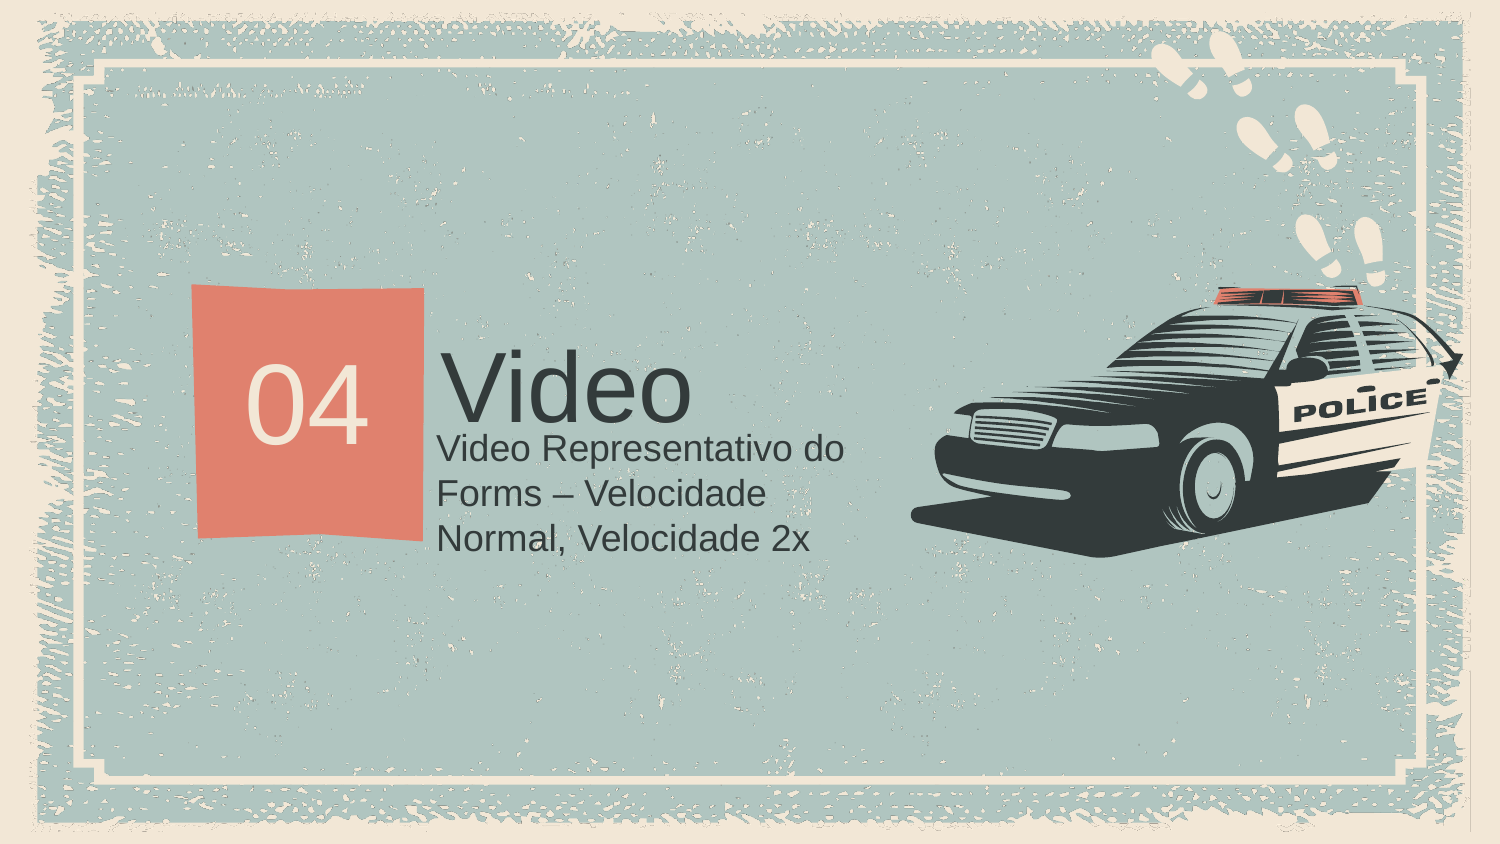

# Video

04
Video Representativo do Forms – Velocidade Normal, Velocidade 2x